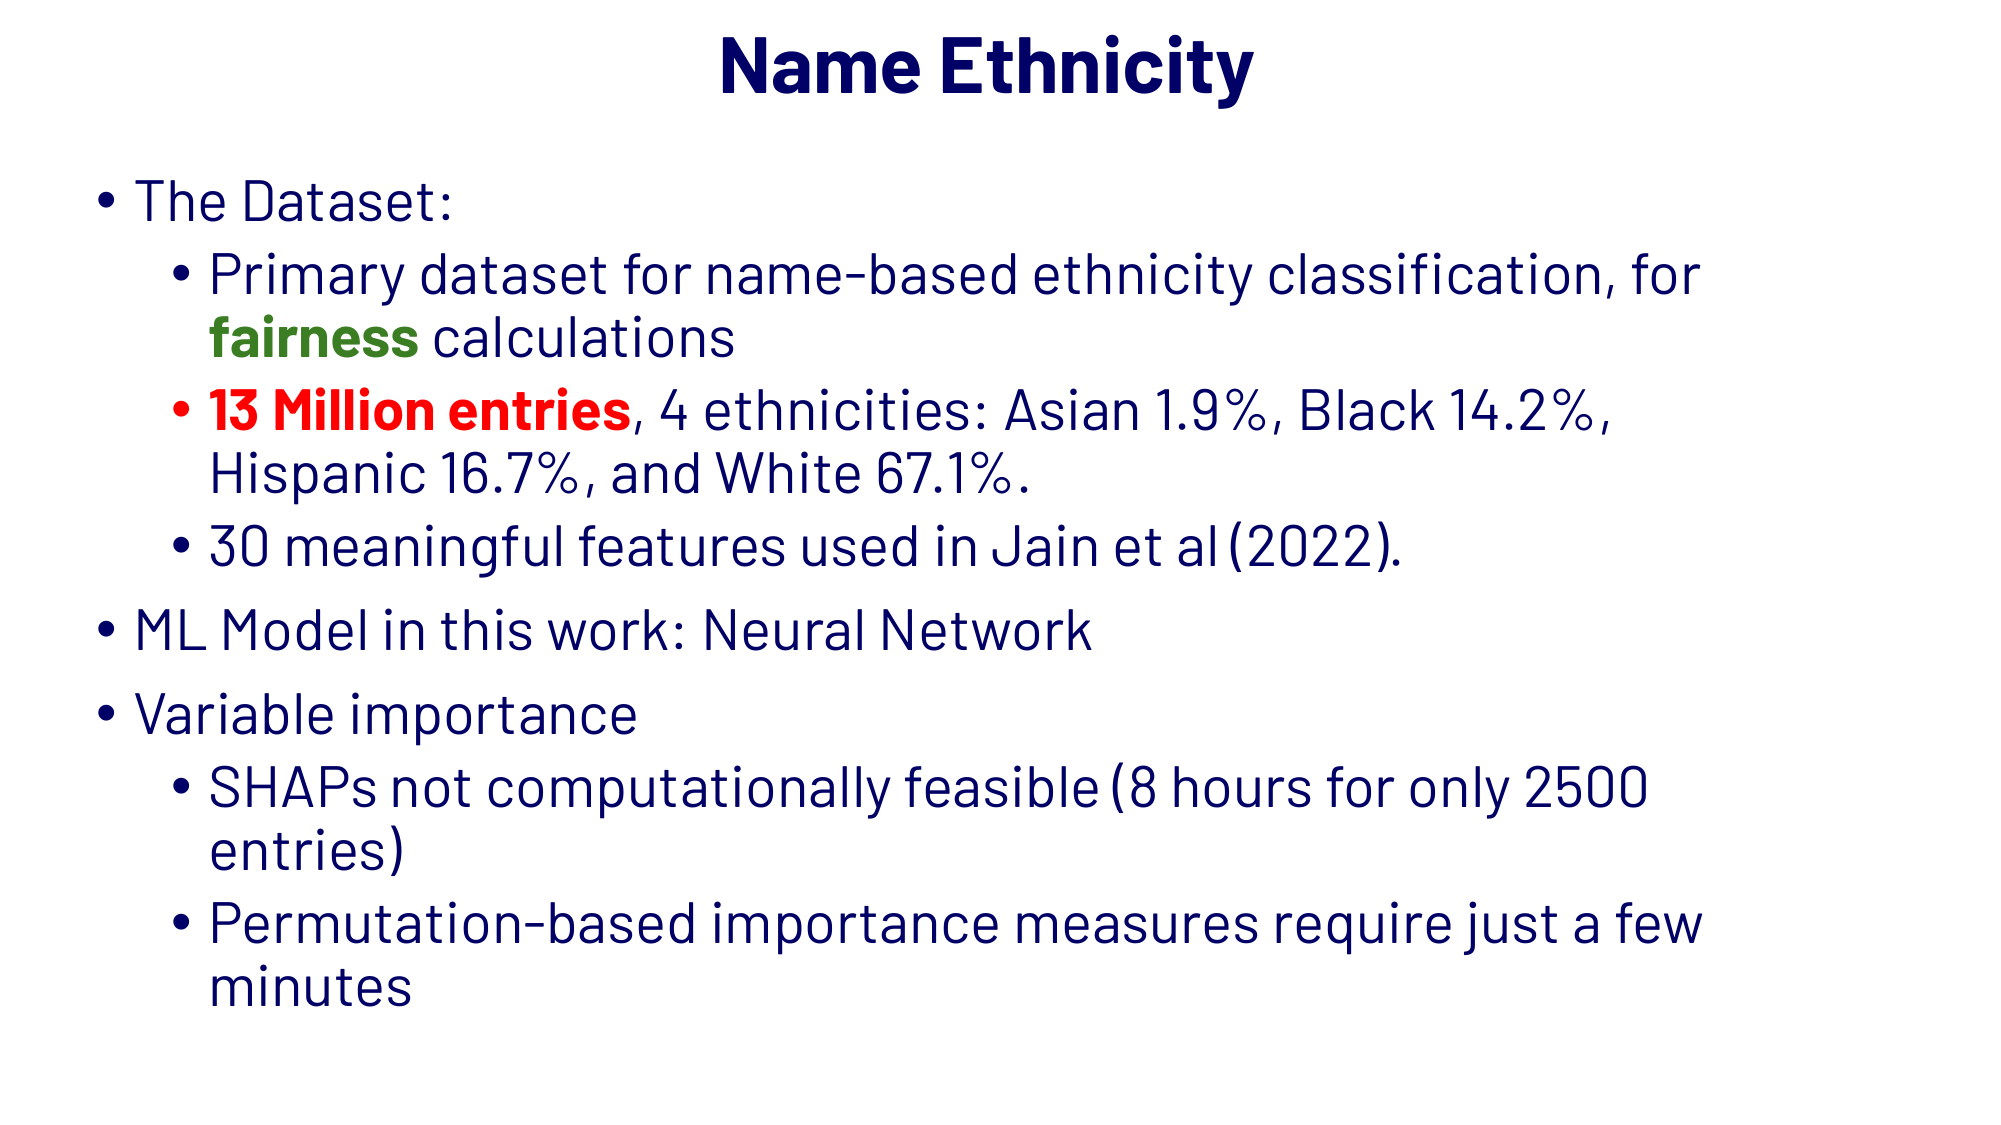

# Name Ethnicity
The Dataset:
Primary dataset for name-based ethnicity classification, for fairness calculations
13 Million entries, 4 ethnicities: Asian 1.9%, Black 14.2%, Hispanic 16.7%, and White 67.1%.
30 meaningful features used in Jain et al (2022).
ML Model in this work: Neural Network
Variable importance
SHAPs not computationally feasible (8 hours for only 2500 entries)
Permutation-based importance measures require just a few minutes